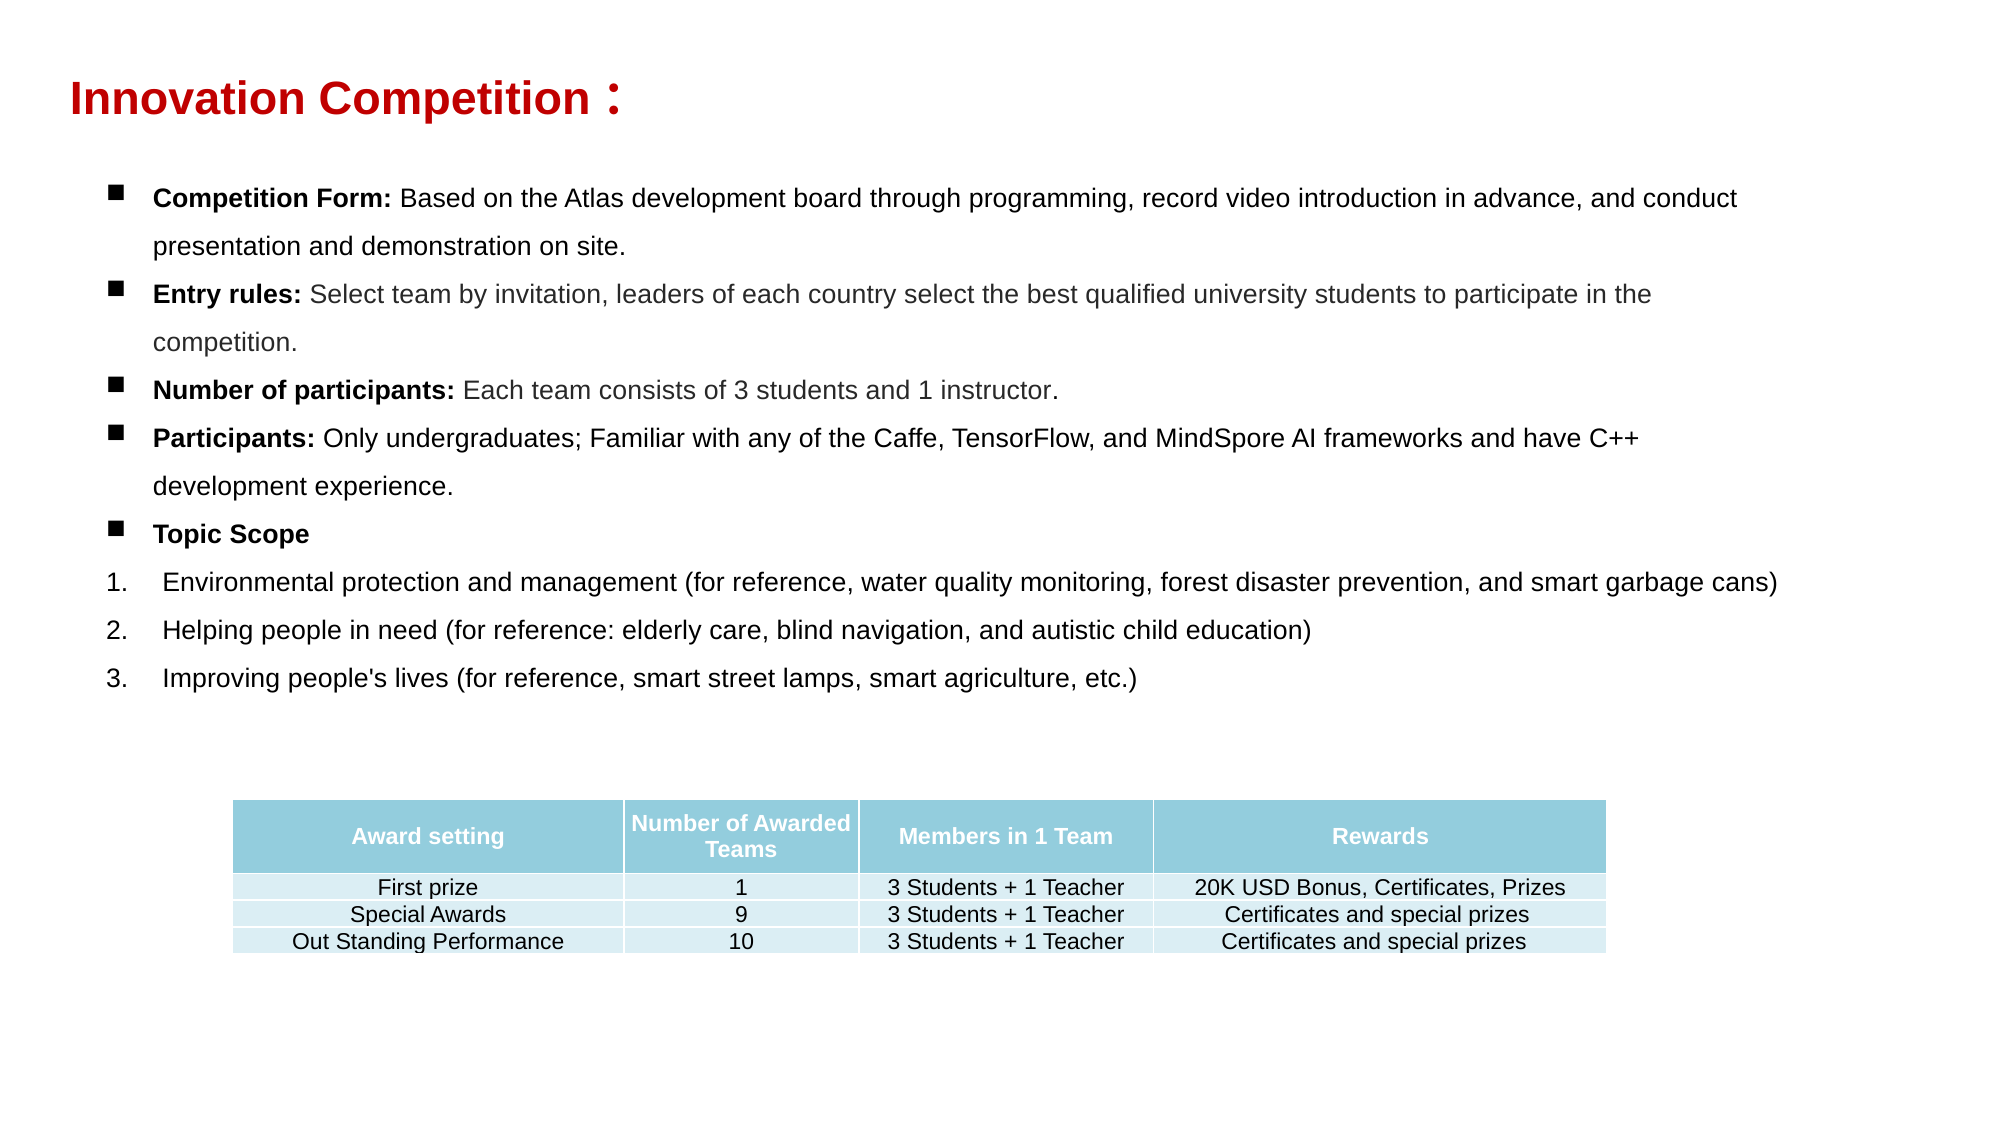

Innovation Competition：
Competition Form: Based on the Atlas development board through programming, record video introduction in advance, and conduct presentation and demonstration on site.
Entry rules: Select team by invitation, leaders of each country select the best qualified university students to participate in the competition.
Number of participants: Each team consists of 3 students and 1 instructor.
Participants: Only undergraduates; Familiar with any of the Caffe, TensorFlow, and MindSpore AI frameworks and have C++ development experience.
Topic Scope
Environmental protection and management (for reference, water quality monitoring, forest disaster prevention, and smart garbage cans)
Helping people in need (for reference: elderly care, blind navigation, and autistic child education)
Improving people's lives (for reference, smart street lamps, smart agriculture, etc.)
| Award setting | Number of Awarded Teams | Members in 1 Team | Rewards |
| --- | --- | --- | --- |
| First prize | 1 | 3 Students + 1 Teacher | 20K USD Bonus, Certificates, Prizes |
| Special Awards | 9 | 3 Students + 1 Teacher | Certificates and special prizes |
| Out Standing Performance | 10 | 3 Students + 1 Teacher | Certificates and special prizes |